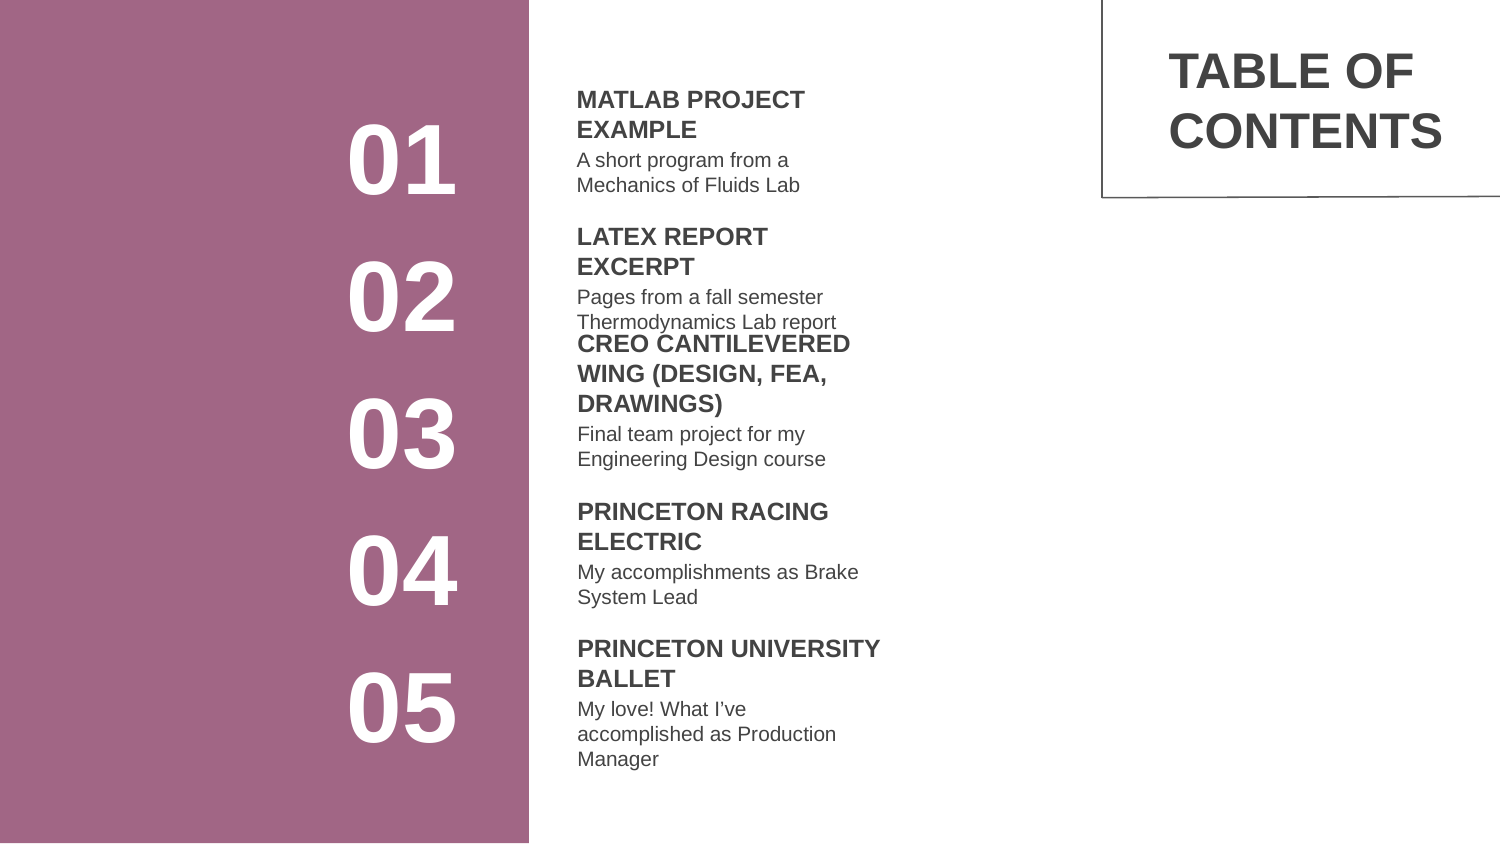

TABLE OF CONTENTS
# MATLAB PROJECT EXAMPLE
01
A short program from a Mechanics of Fluids Lab

LATEX REPORT EXCERPT
02
Pages from a fall semester Thermodynamics Lab report
CREO CANTILEVERED WING (DESIGN, FEA, DRAWINGS)
03
Final team project for my Engineering Design course
PRINCETON RACING ELECTRIC
04
My accomplishments as Brake System Lead
PRINCETON UNIVERSITY BALLET
05
My love! What I’ve accomplished as Production Manager